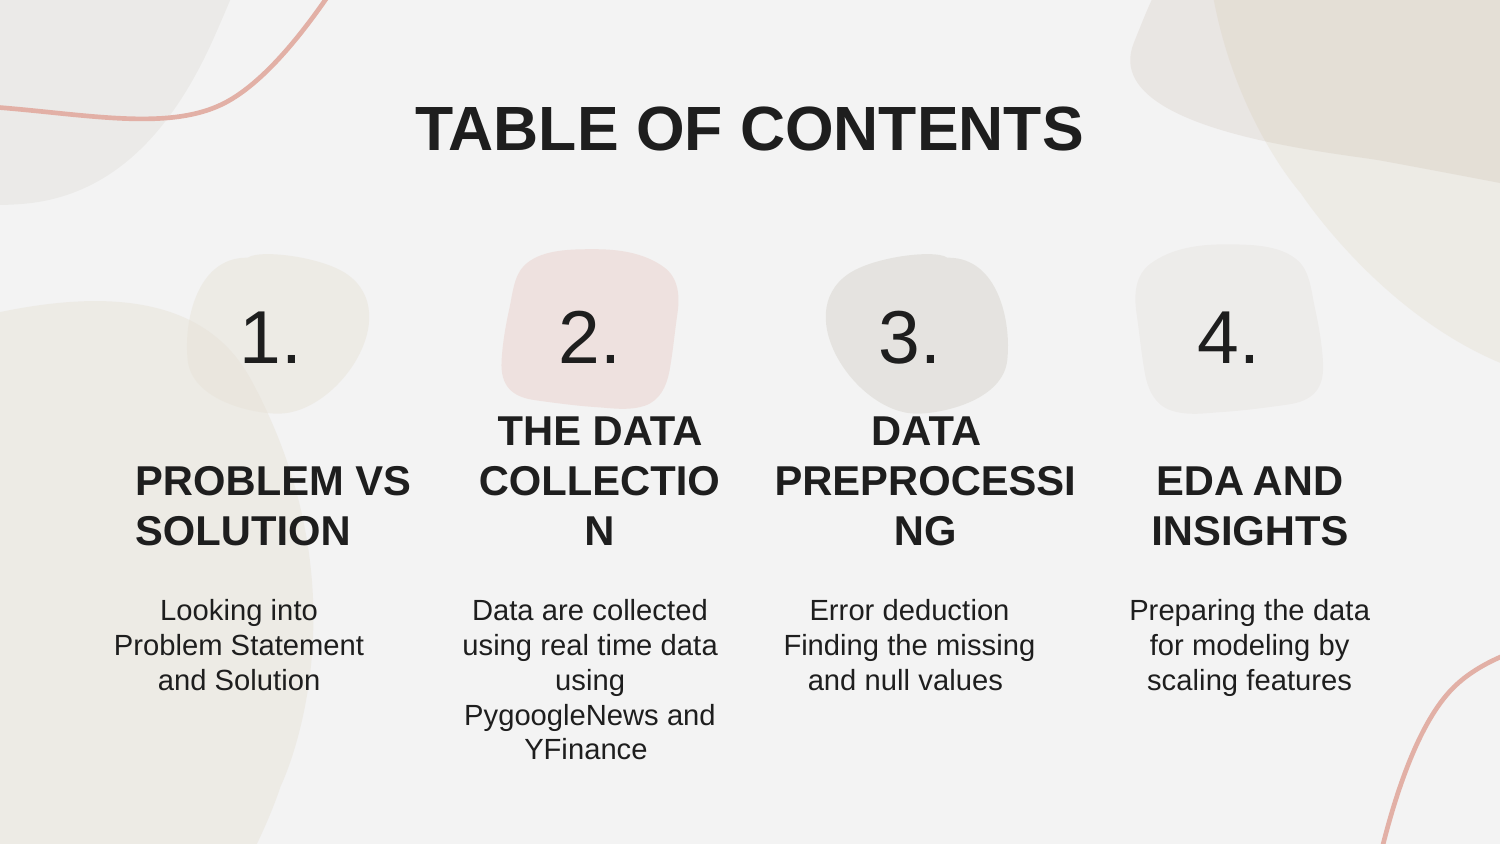

TABLE OF CONTENTS
1.
2.
3.
4.
# PROBLEM VS SOLUTION
THE DATA COLLECTION
DATA PREPROCESSING
EDA AND INSIGHTS
Looking into Problem Statement and Solution
Data are collected using real time data using PygoogleNews and YFinance
Error deduction
Finding the missing and null values
Preparing the data for modeling by scaling features